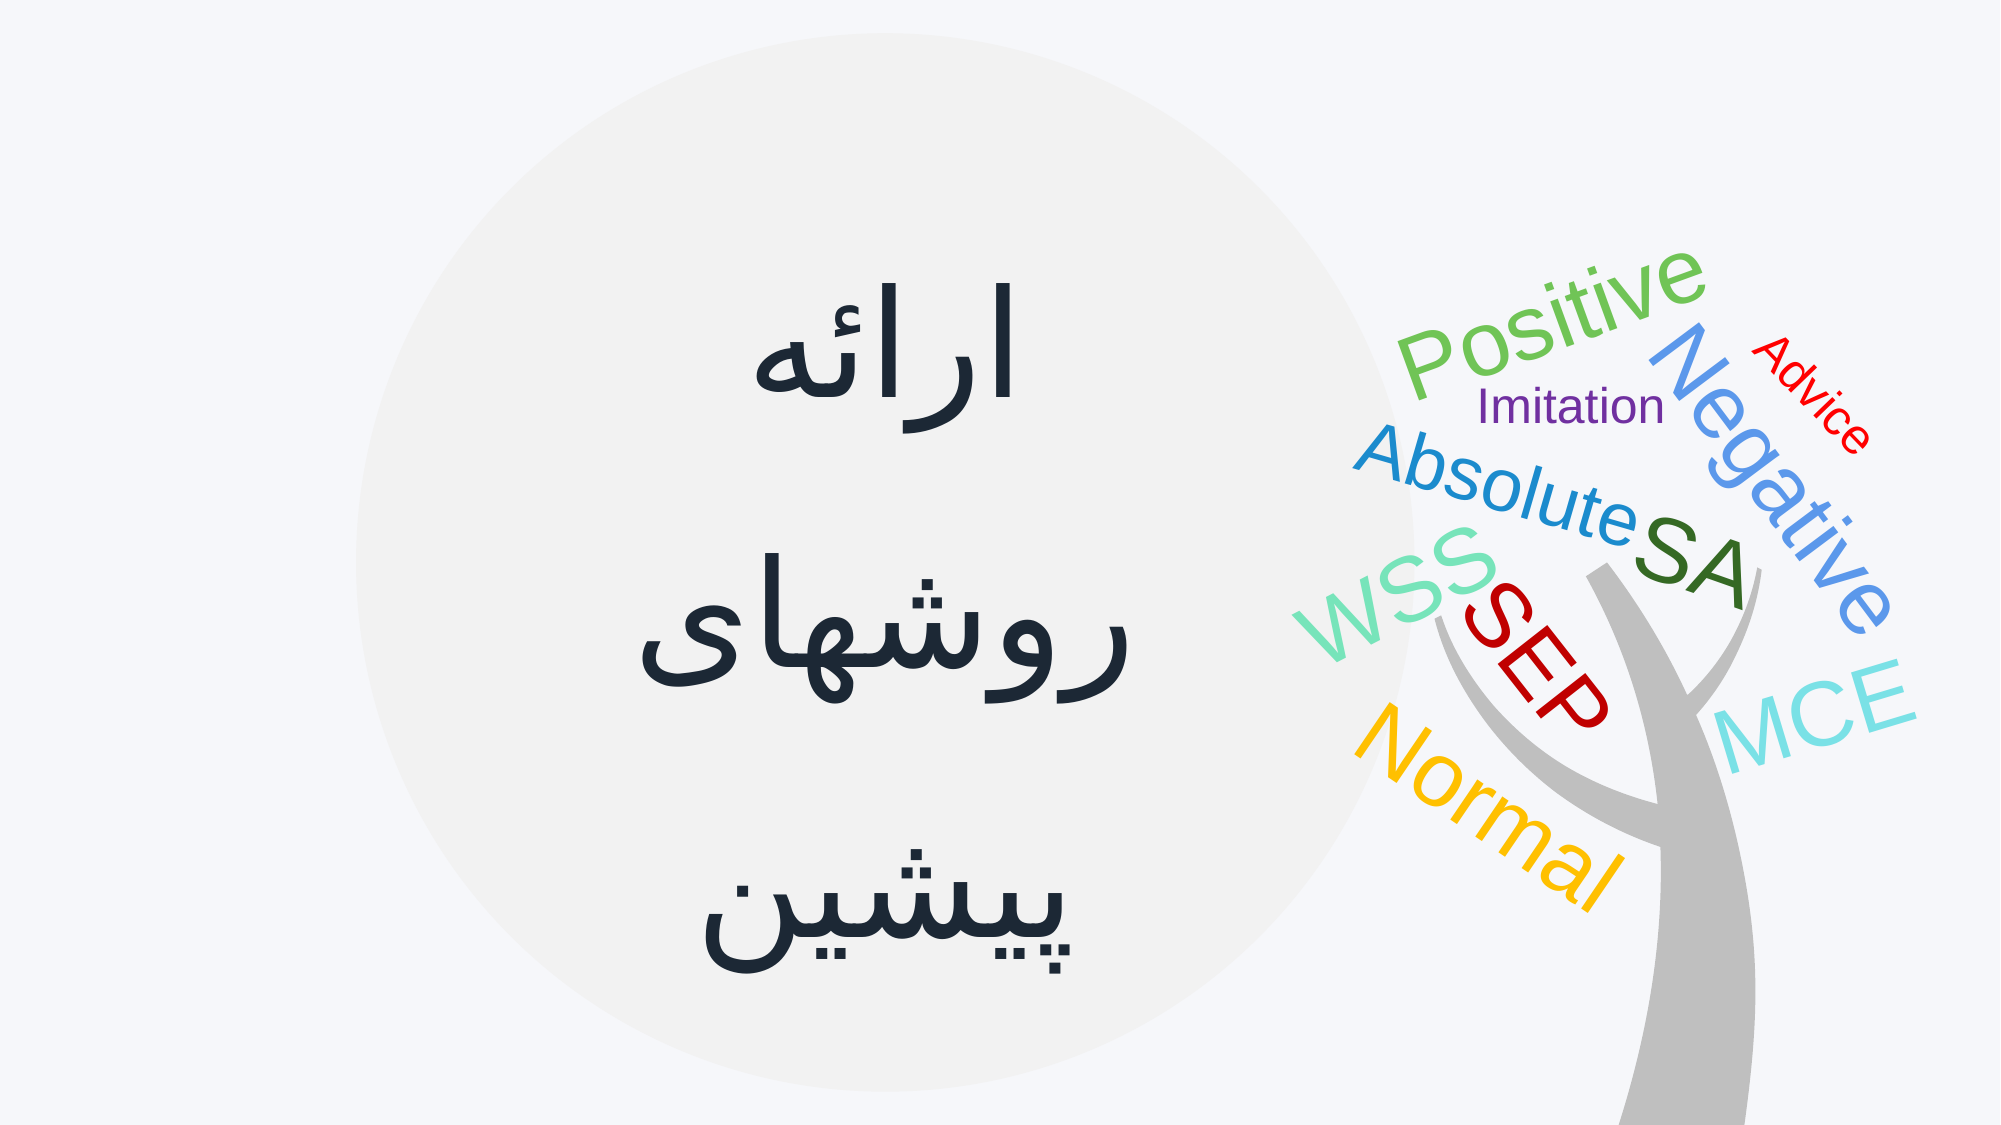

ارائه روشهای پیشین
Positive
Advice
Imitation
Negative
Absolute
SA
WSS

SEP
MCE
Normal